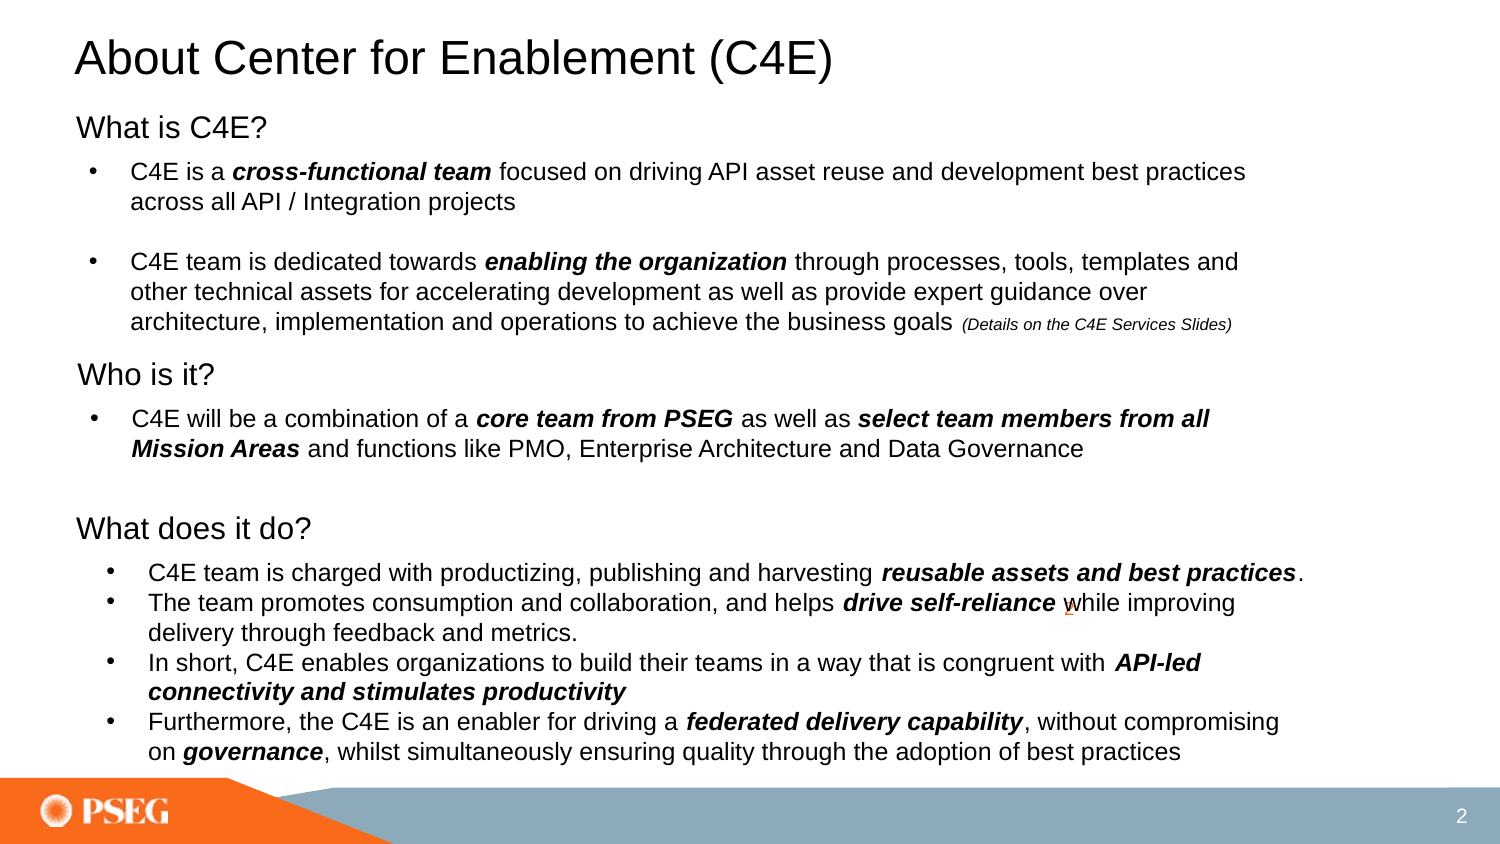

About Center for Enablement (C4E)
What is C4E?
C4E is a cross-functional team focused on driving API asset reuse and development best practices across all API / Integration projects

C4E team is dedicated towards enabling the organization through processes, tools, templates and other technical assets for accelerating development as well as provide expert guidance over architecture, implementation and operations to achieve the business goals (Details on the C4E Services Slides)
Who is it?
C4E will be a combination of a core team from PSEG as well as select team members from all Mission Areas and functions like PMO, Enterprise Architecture and Data Governance
What does it do?
C4E team is charged with productizing, publishing and harvesting reusable assets and best practices.
The team promotes consumption and collaboration, and helps drive self-reliance while improving delivery through feedback and metrics.
In short, C4E enables organizations to build their teams in a way that is congruent with API-led connectivity and stimulates productivity
Furthermore, the C4E is an enabler for driving a federated delivery capability, without compromising on governance, whilst simultaneously ensuring quality through the adoption of best practices
2